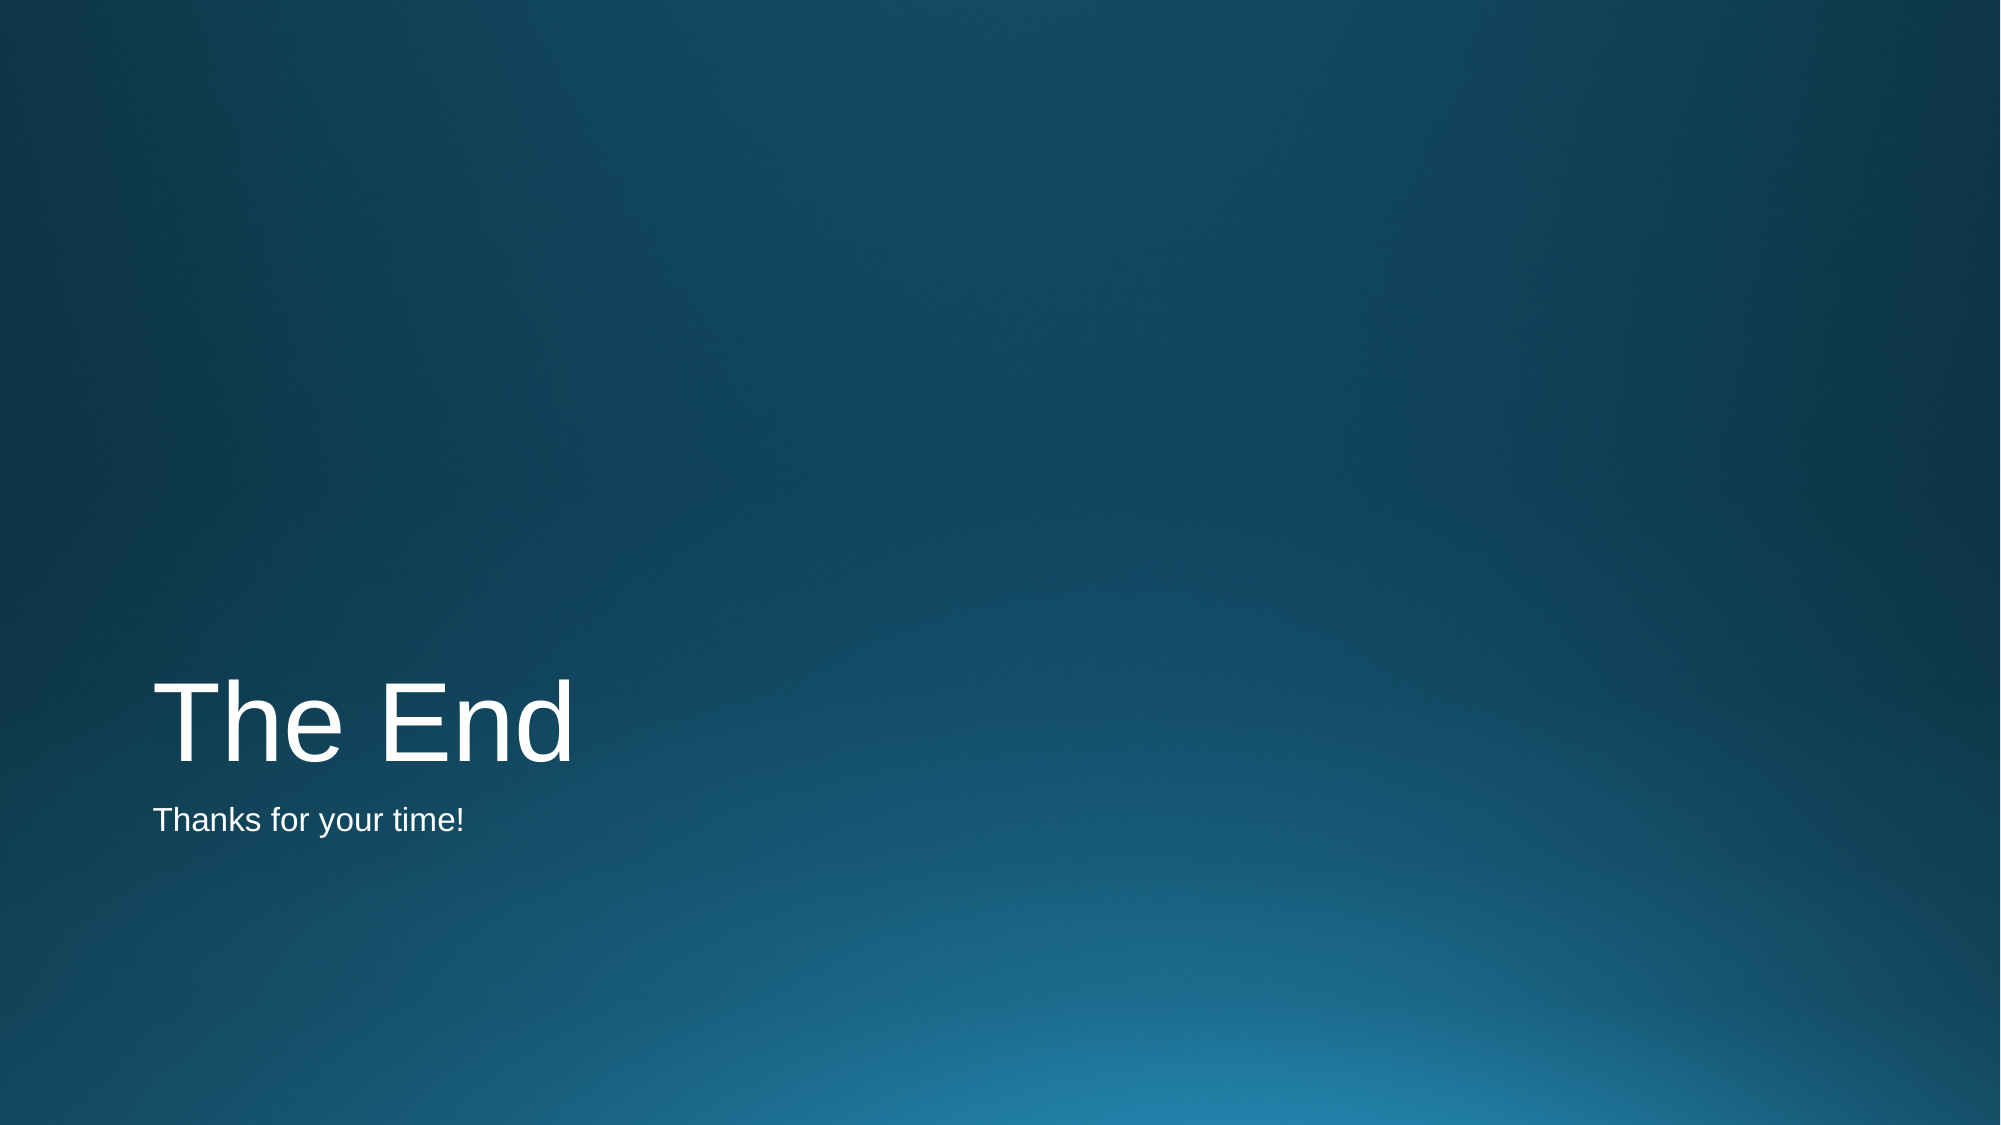

# The End
Thanks for your time!